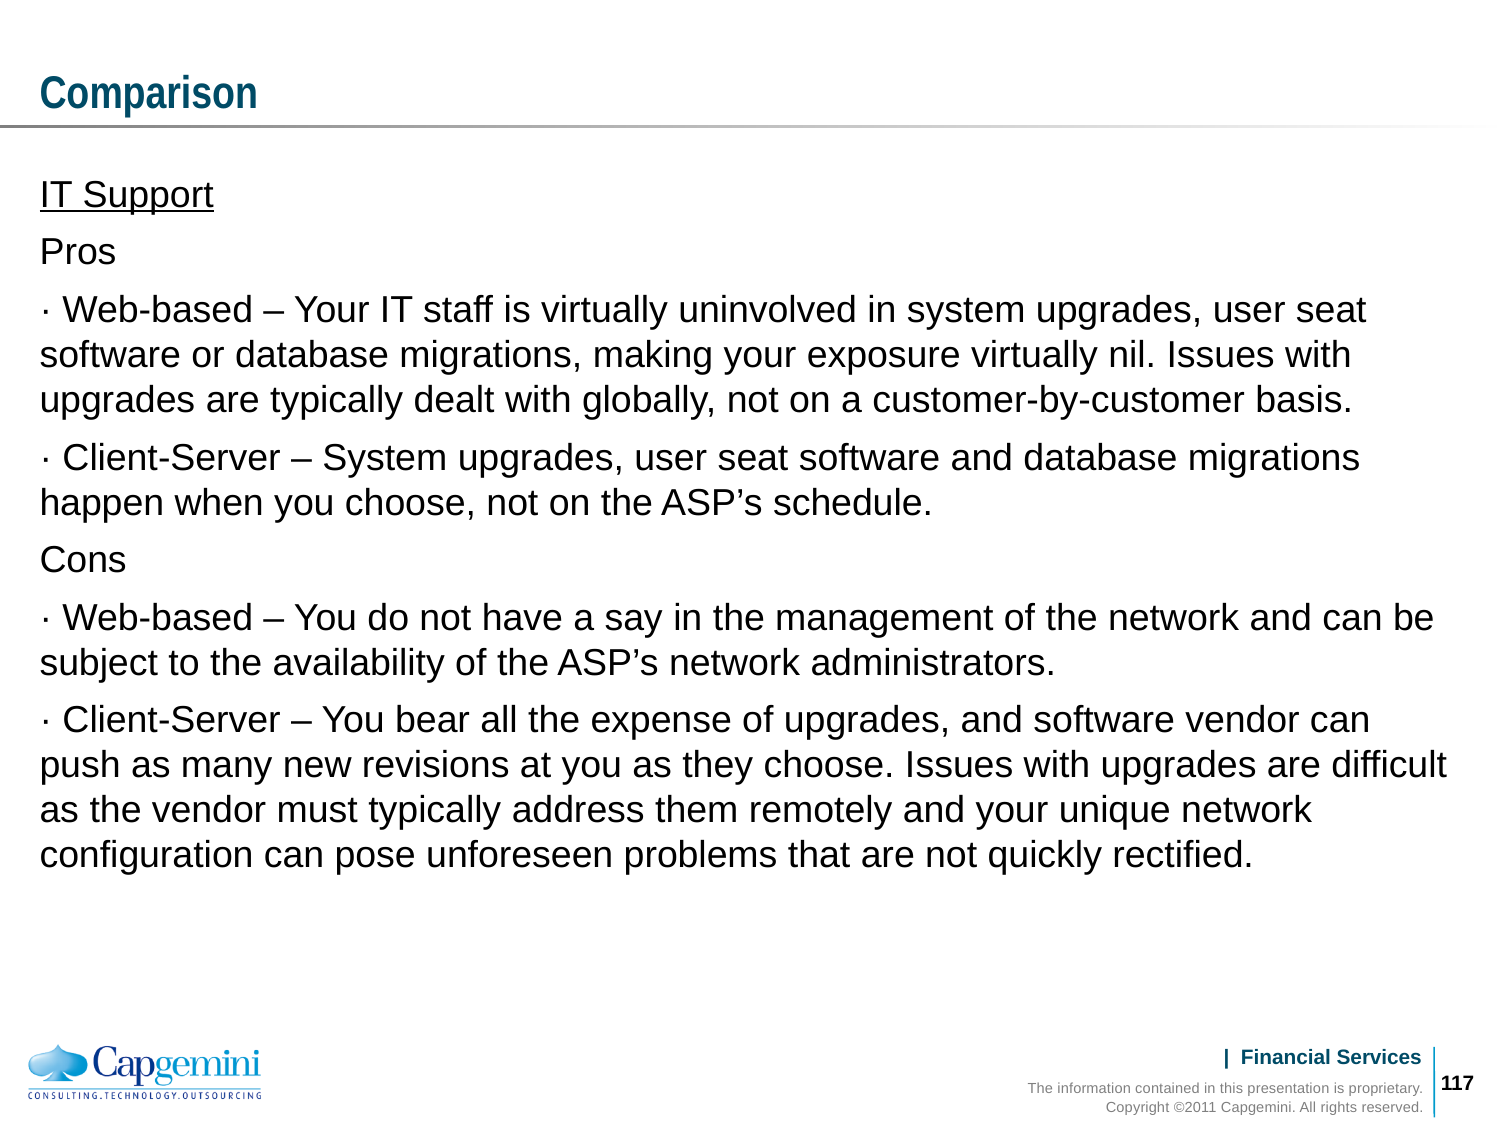

# Comparison
IT Support
Pros
· Web-based – Your IT staff is virtually uninvolved in system upgrades, user seat software or database migrations, making your exposure virtually nil. Issues with upgrades are typically dealt with globally, not on a customer-by-customer basis.
· Client-Server – System upgrades, user seat software and database migrations happen when you choose, not on the ASP’s schedule.
Cons
· Web-based – You do not have a say in the management of the network and can be subject to the availability of the ASP’s network administrators.
· Client-Server – You bear all the expense of upgrades, and software vendor can push as many new revisions at you as they choose. Issues with upgrades are difficult as the vendor must typically address them remotely and your unique network configuration can pose unforeseen problems that are not quickly rectified.